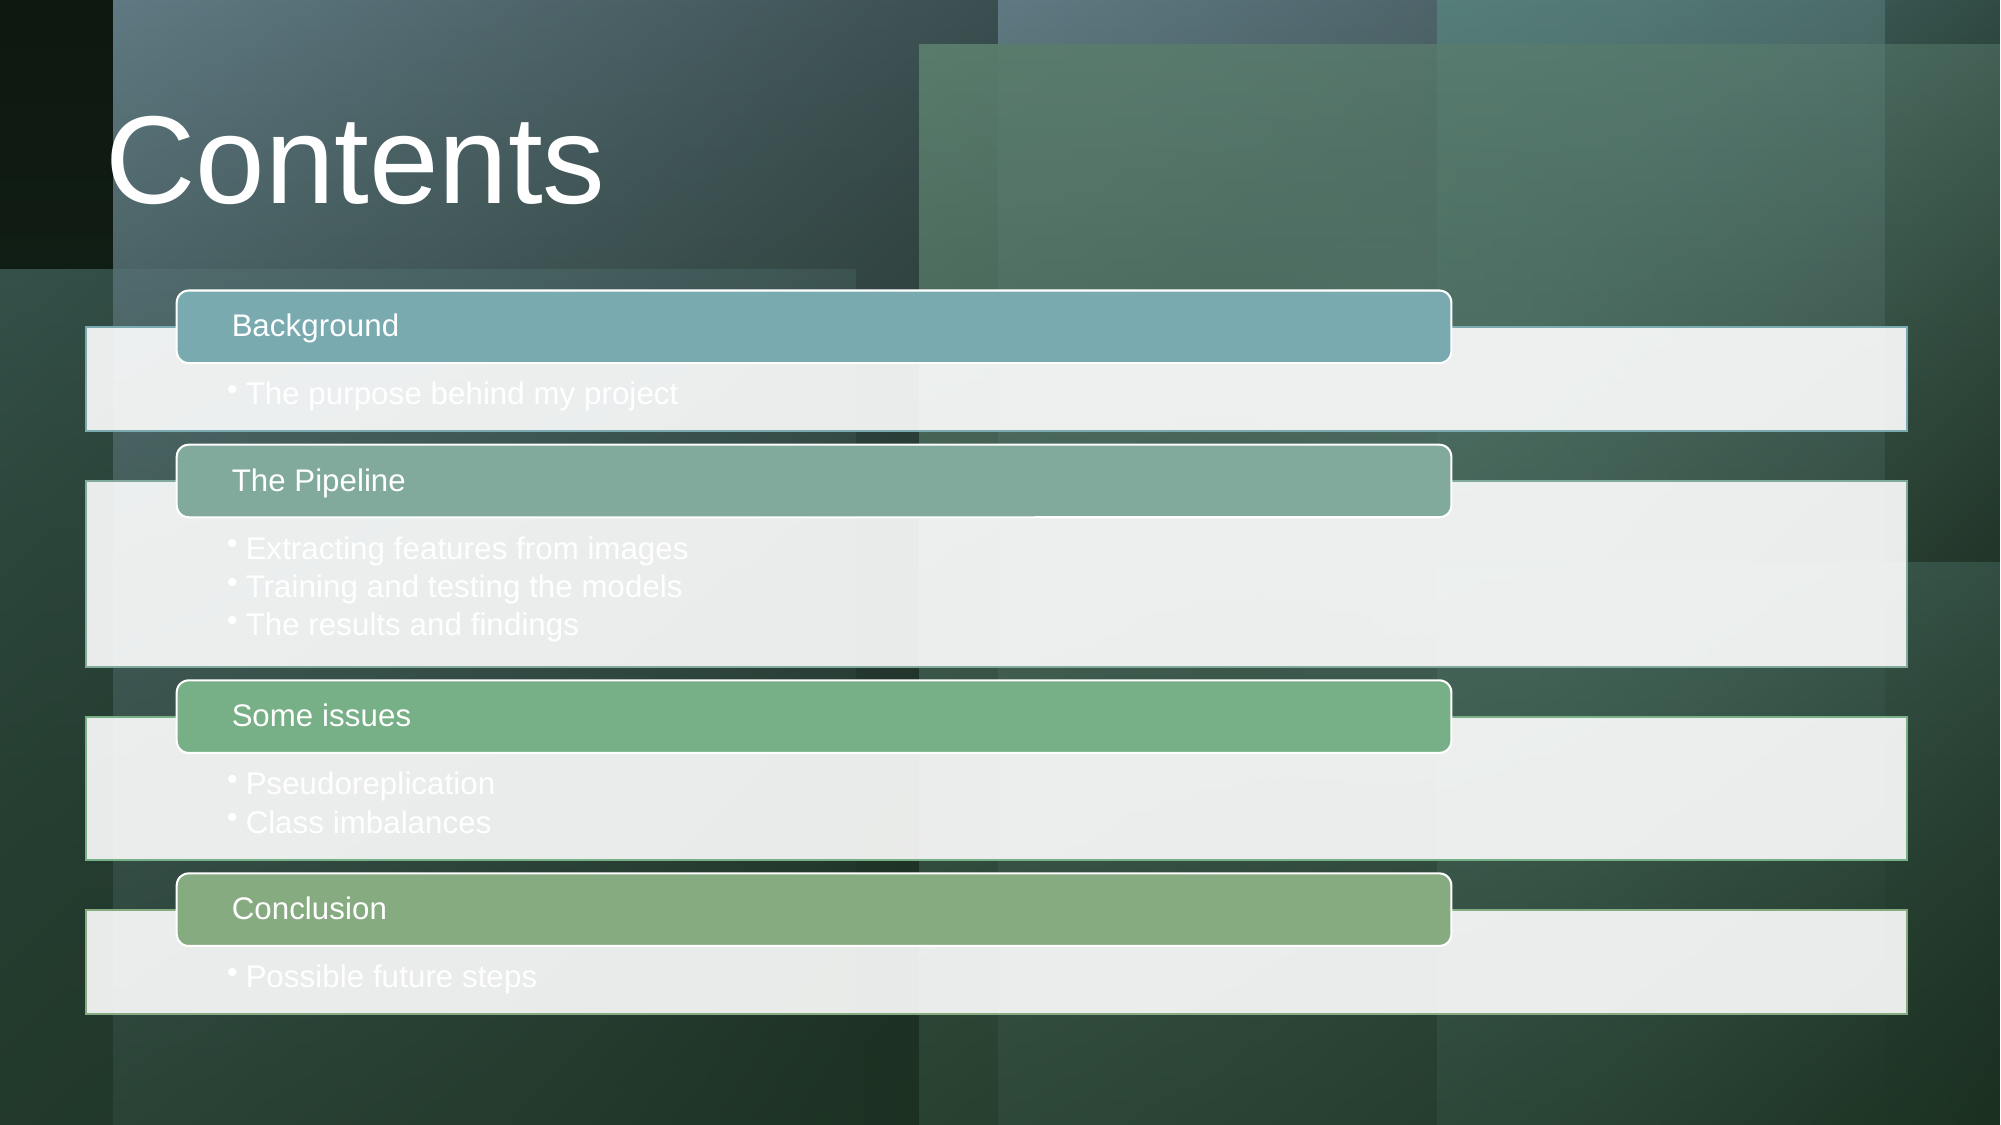

# Contents
The purpose behind my project
Background
Extracting features from images
Training and testing the models
The results and findings
The Pipeline
Pseudoreplication
Class imbalances
Some issues
Possible future steps
Conclusion